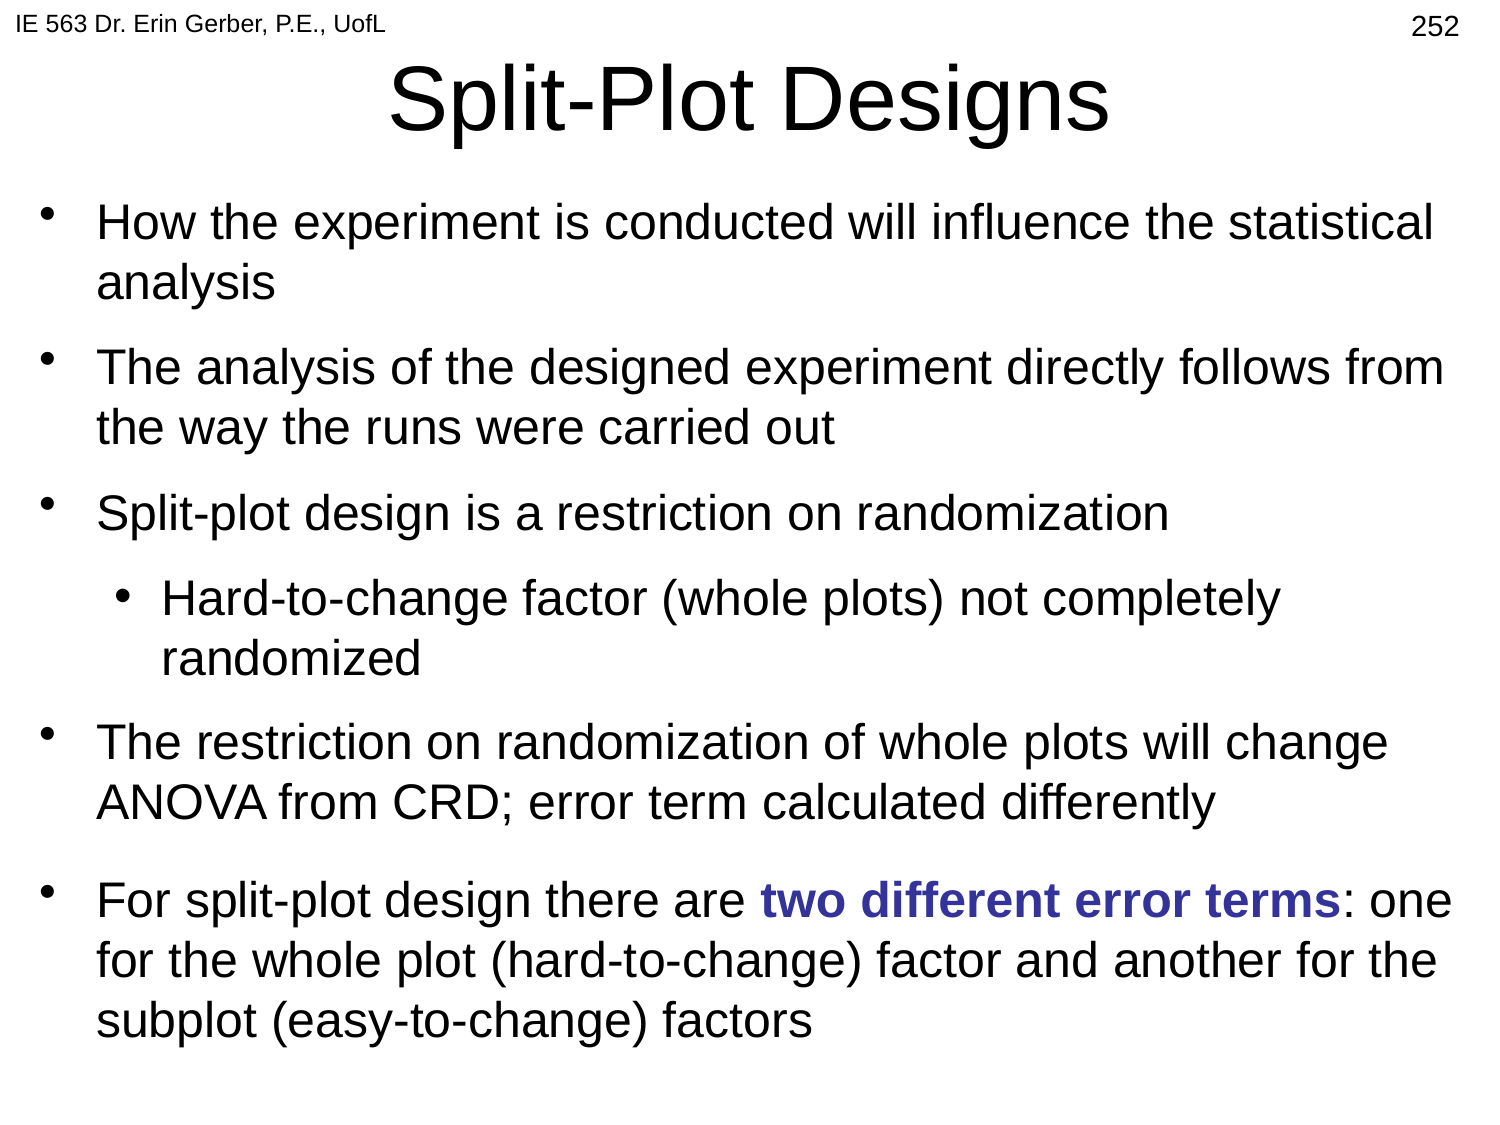

IE 563 Dr. Erin Gerber, P.E., UofL
# Split-Plot Designs
252
How the experiment is conducted will influence the statistical analysis
The analysis of the designed experiment directly follows from the way the runs were carried out
Split-plot design is a restriction on randomization
Hard-to-change factor (whole plots) not completely randomized
The restriction on randomization of whole plots will change ANOVA from CRD; error term calculated differently
For split-plot design there are two different error terms: one for the whole plot (hard-to-change) factor and another for the subplot (easy-to-change) factors